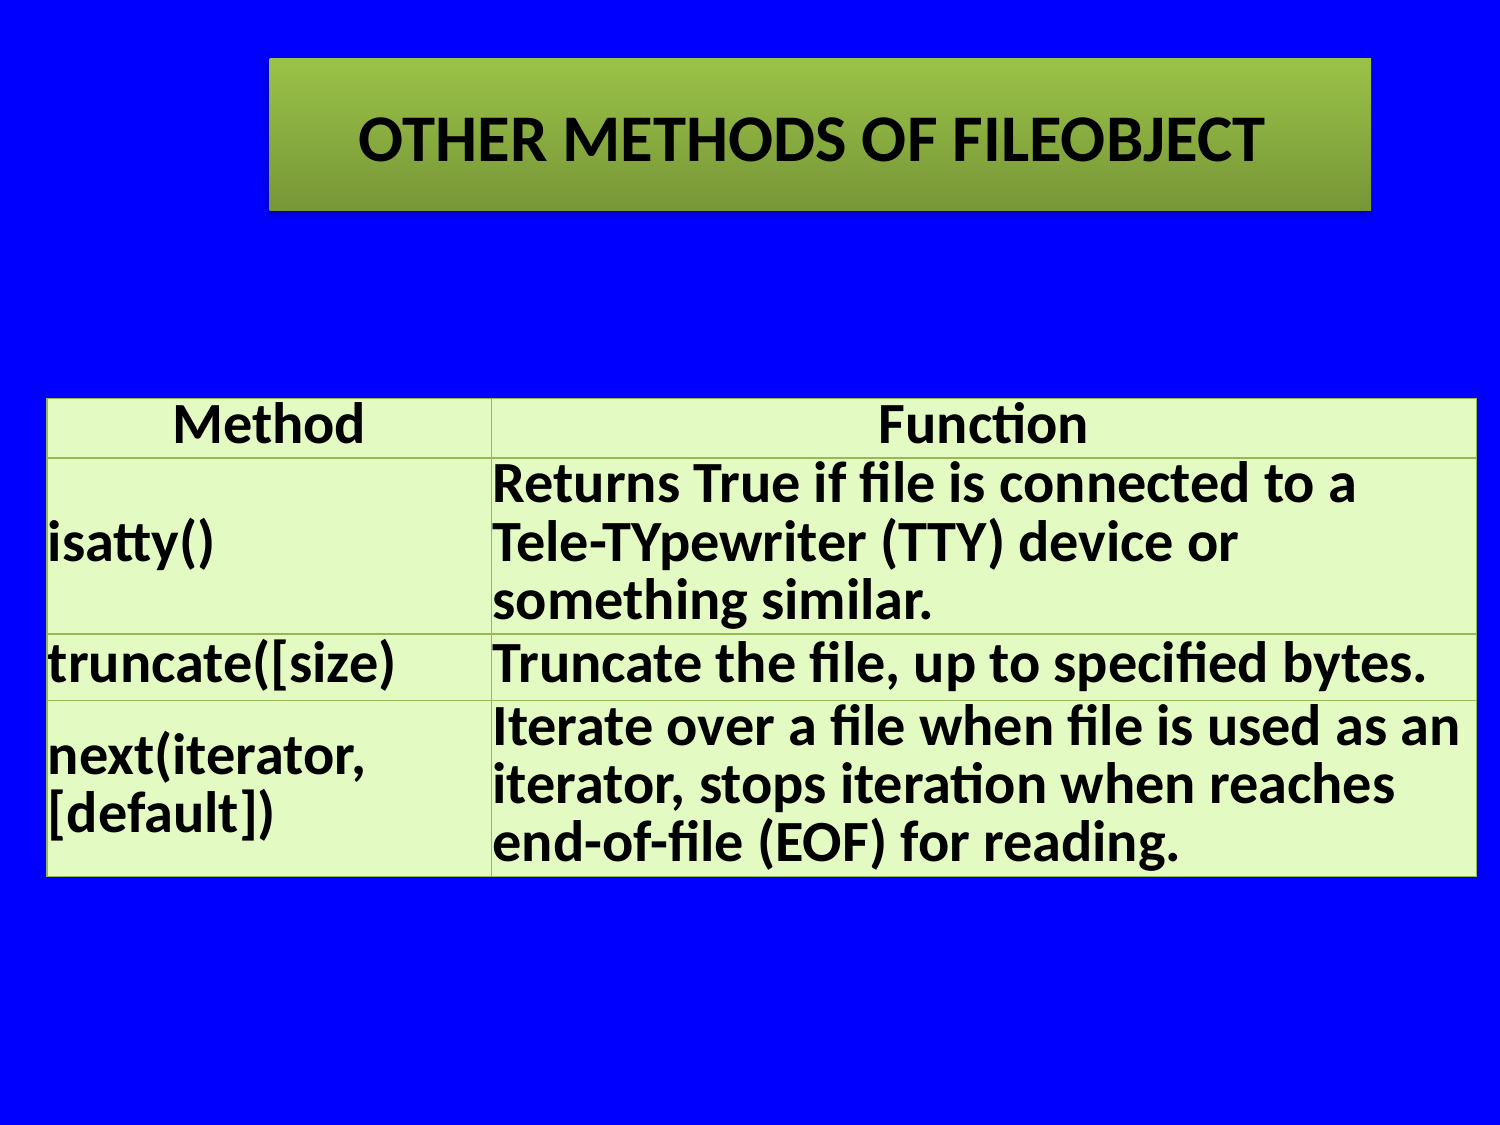

OTHER METHODS OF FILEOBJECT
| Method | Function |
| --- | --- |
| isatty() | Returns True if file is connected to a Tele-TYpewriter (TTY) device or something similar. |
| truncate([size) | Truncate the file, up to specified bytes. |
| next(iterator,[default]) | Iterate over a file when file is used as an iterator, stops iteration when reaches end-of-file (EOF) for reading. |